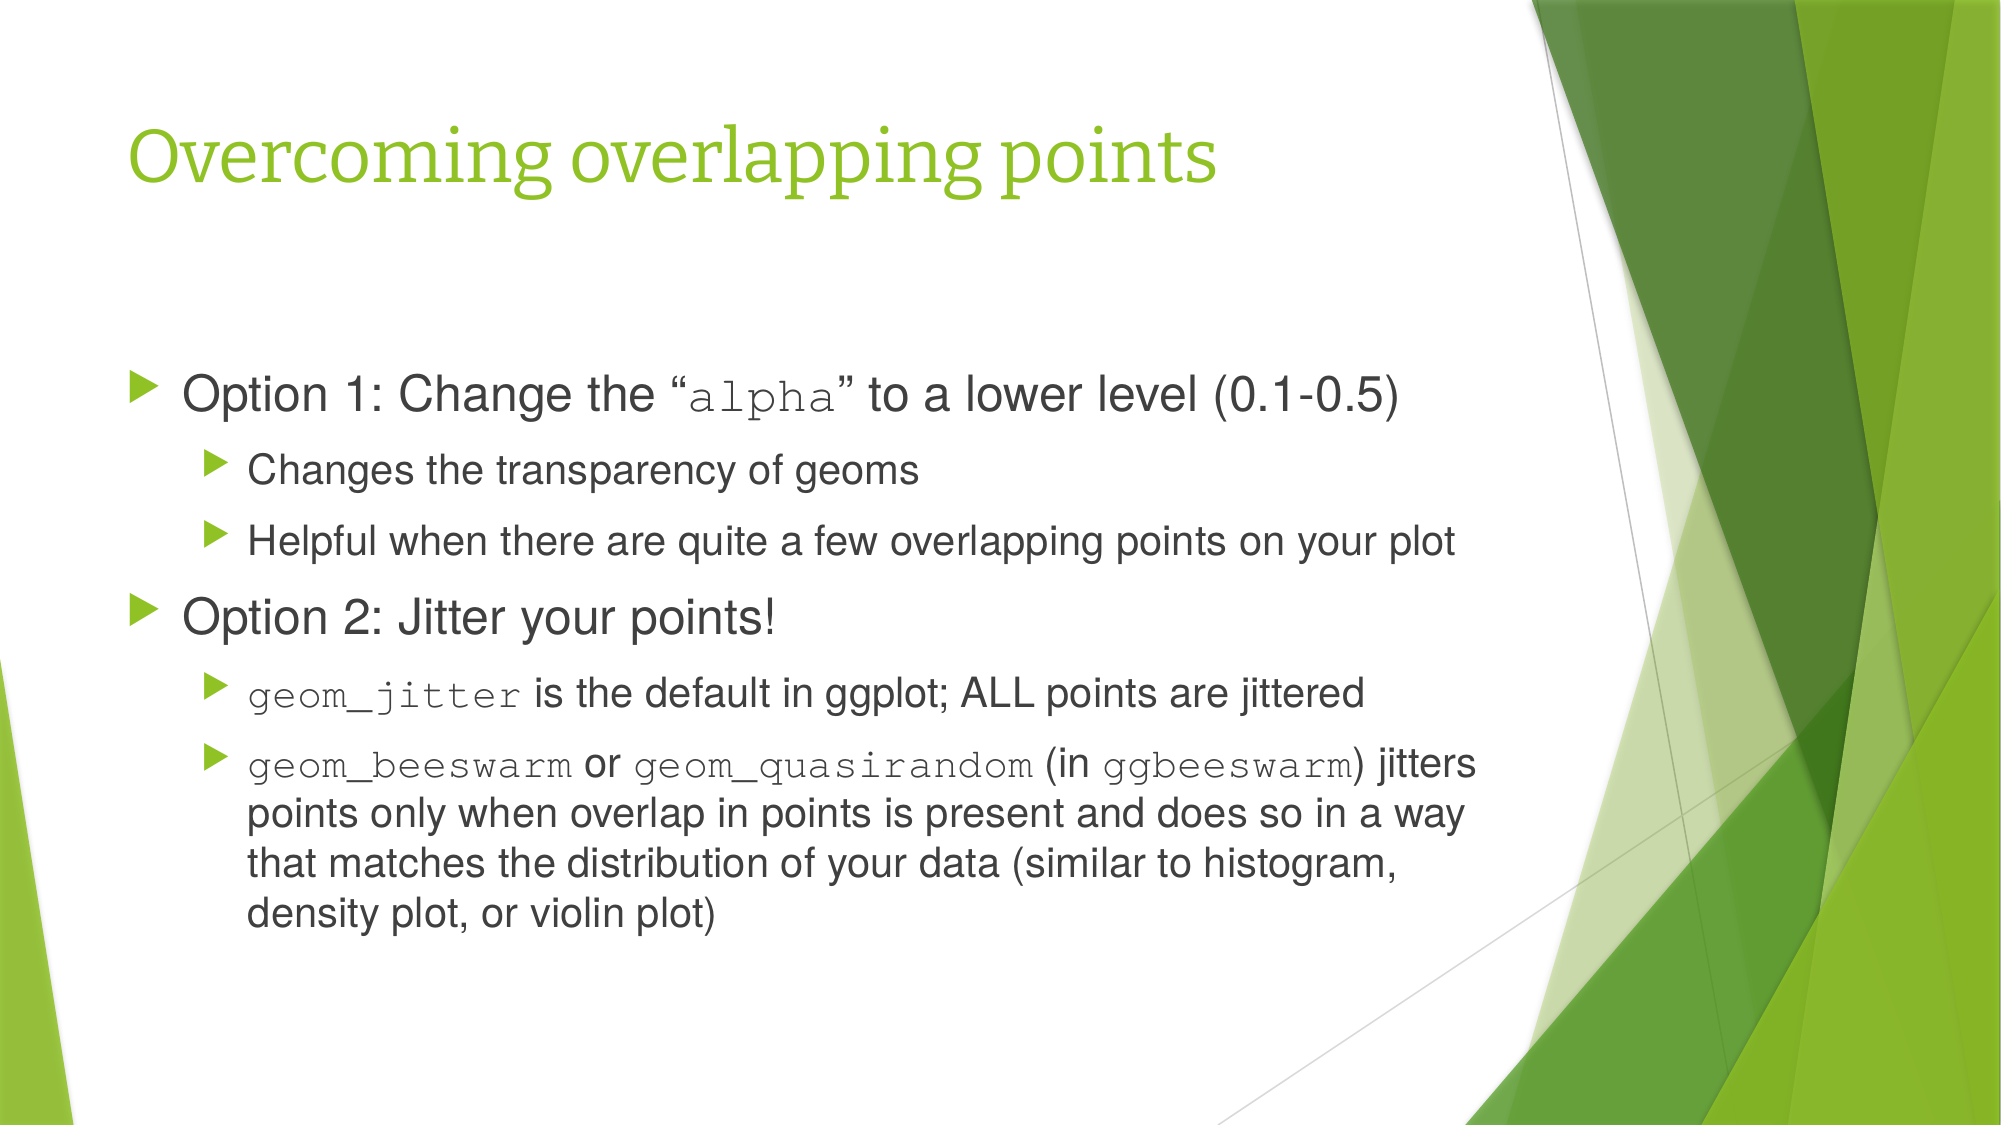

# Overcoming overlapping points
Option 1: Change the “alpha” to a lower level (0.1-0.5)
Changes the transparency of geoms
Helpful when there are quite a few overlapping points on your plot
Option 2: Jitter your points!
geom_jitter is the default in ggplot; ALL points are jittered
geom_beeswarm or geom_quasirandom (in ggbeeswarm) jitters points only when overlap in points is present and does so in a way that matches the distribution of your data (similar to histogram, density plot, or violin plot)